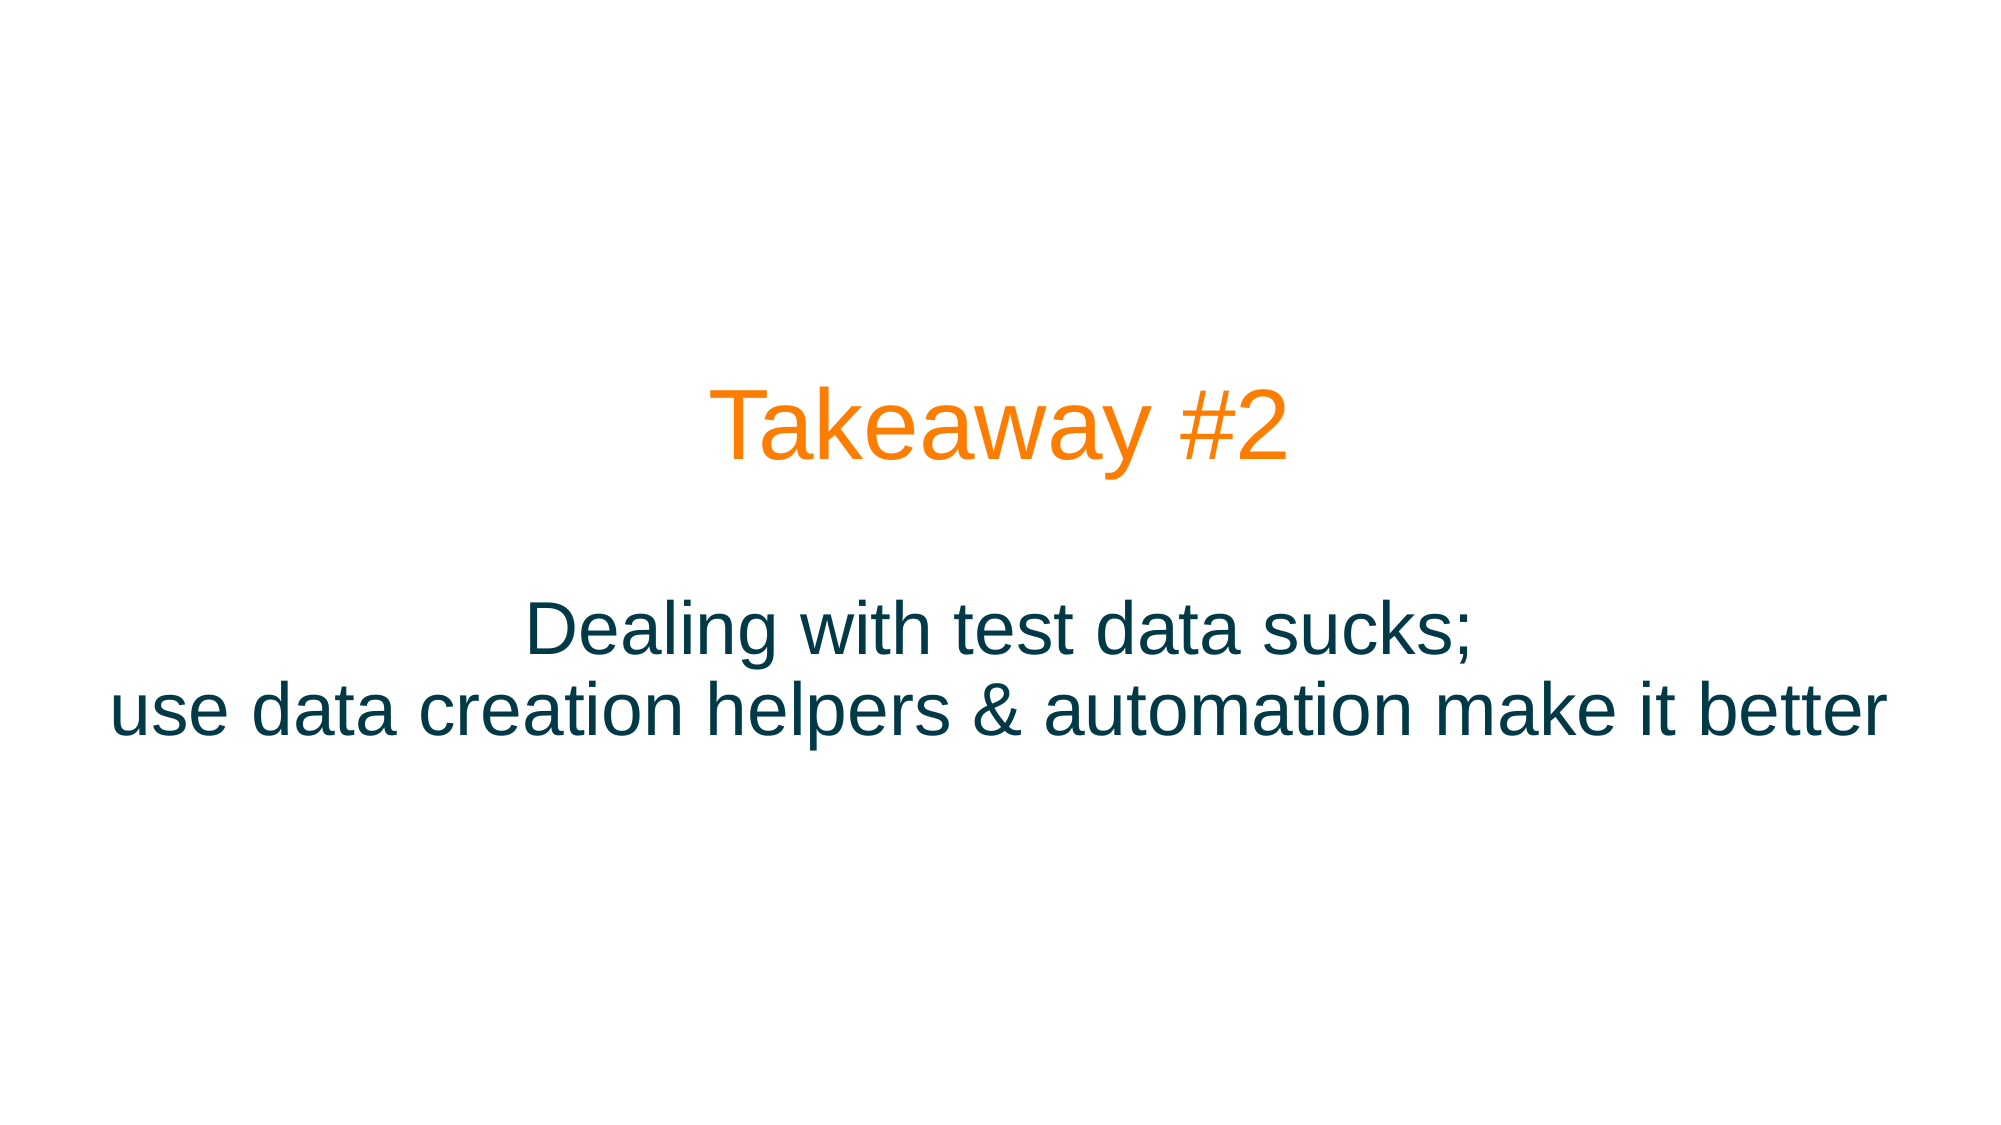

# Takeaway #2 Dealing with test data sucks; use data creation helpers & automation make it better